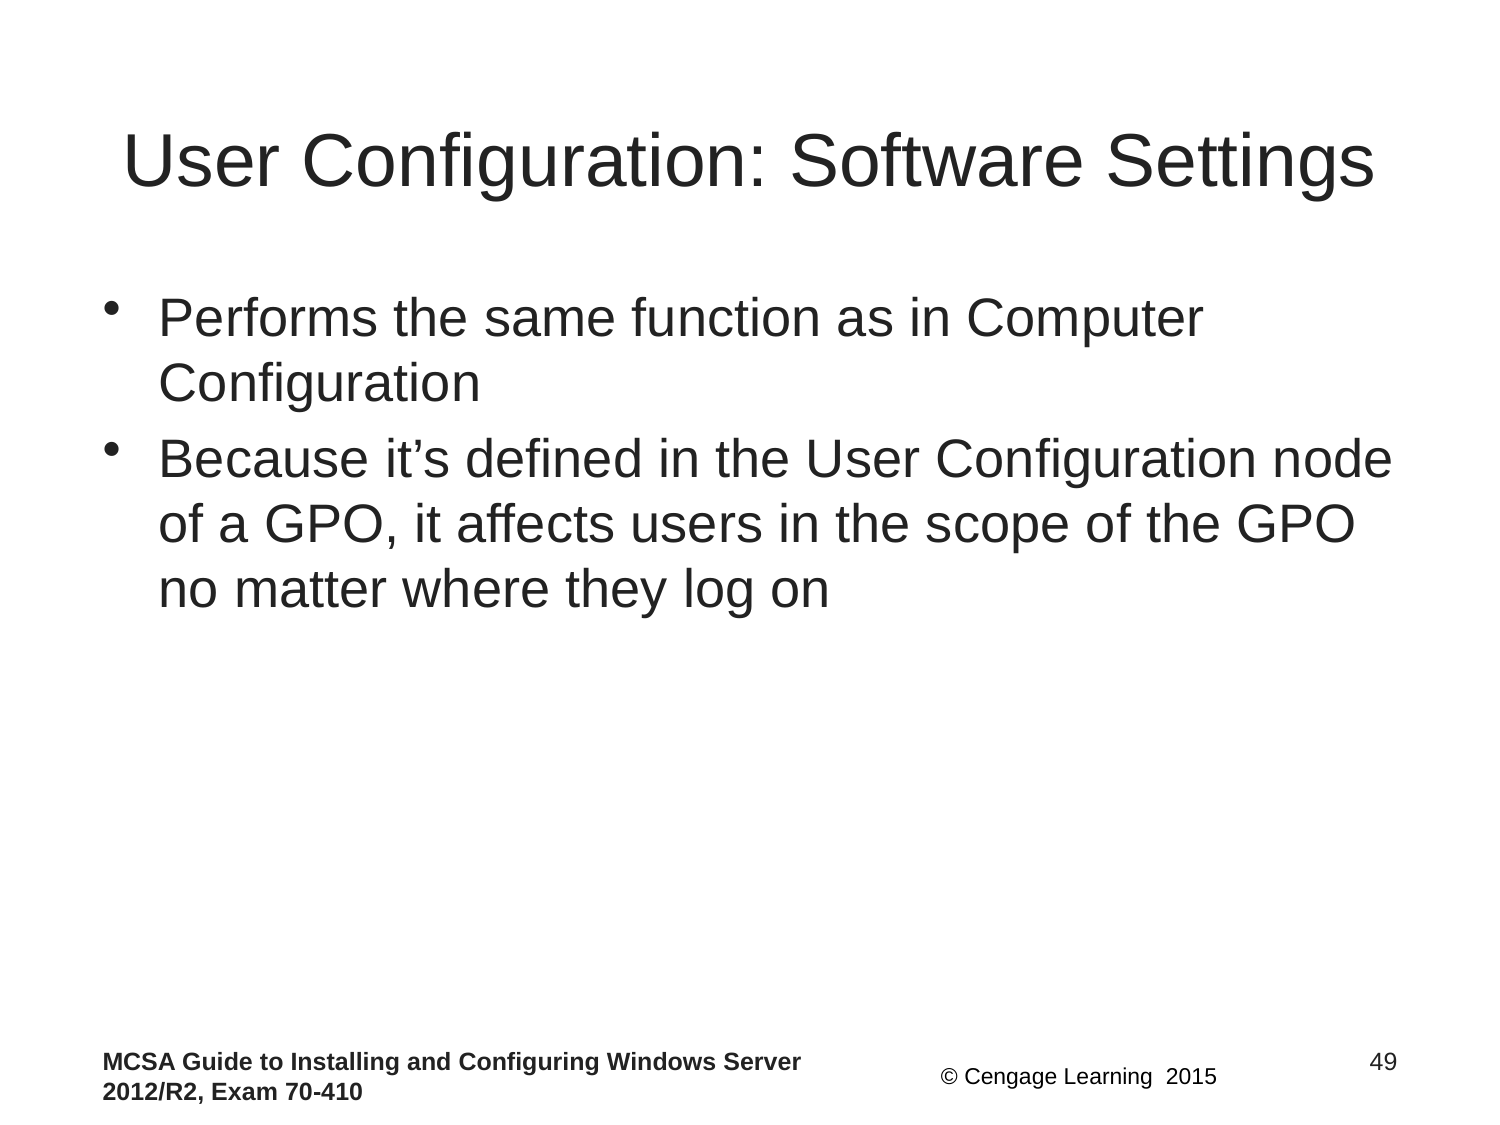

# User Configuration: Software Settings
Performs the same function as in Computer Configuration
Because it’s defined in the User Configuration node of a GPO, it affects users in the scope of the GPO no matter where they log on

MCSA Guide to Installing and Configuring Windows Server 2012/R2, Exam 70-410
49